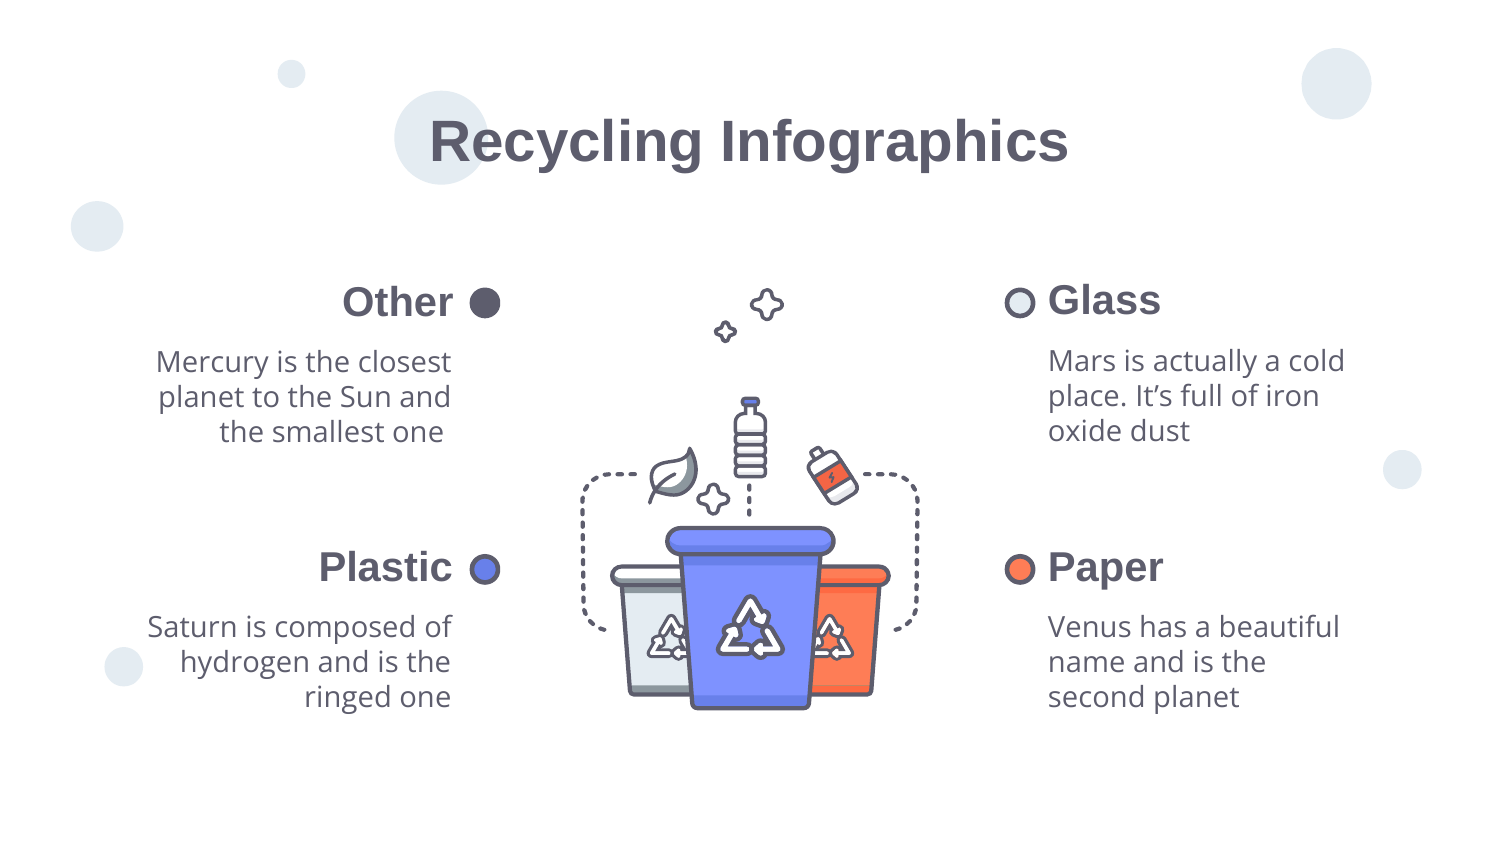

# Recycling Infographics

Glass
Other

Mars is actually a cold place. It’s full of iron oxide dust

Mercury is the closest planet to the Sun and the smallest one
Paper
Plastic

Venus has a beautiful name and is the second planet
Saturn is composed of hydrogen and is the ringed one